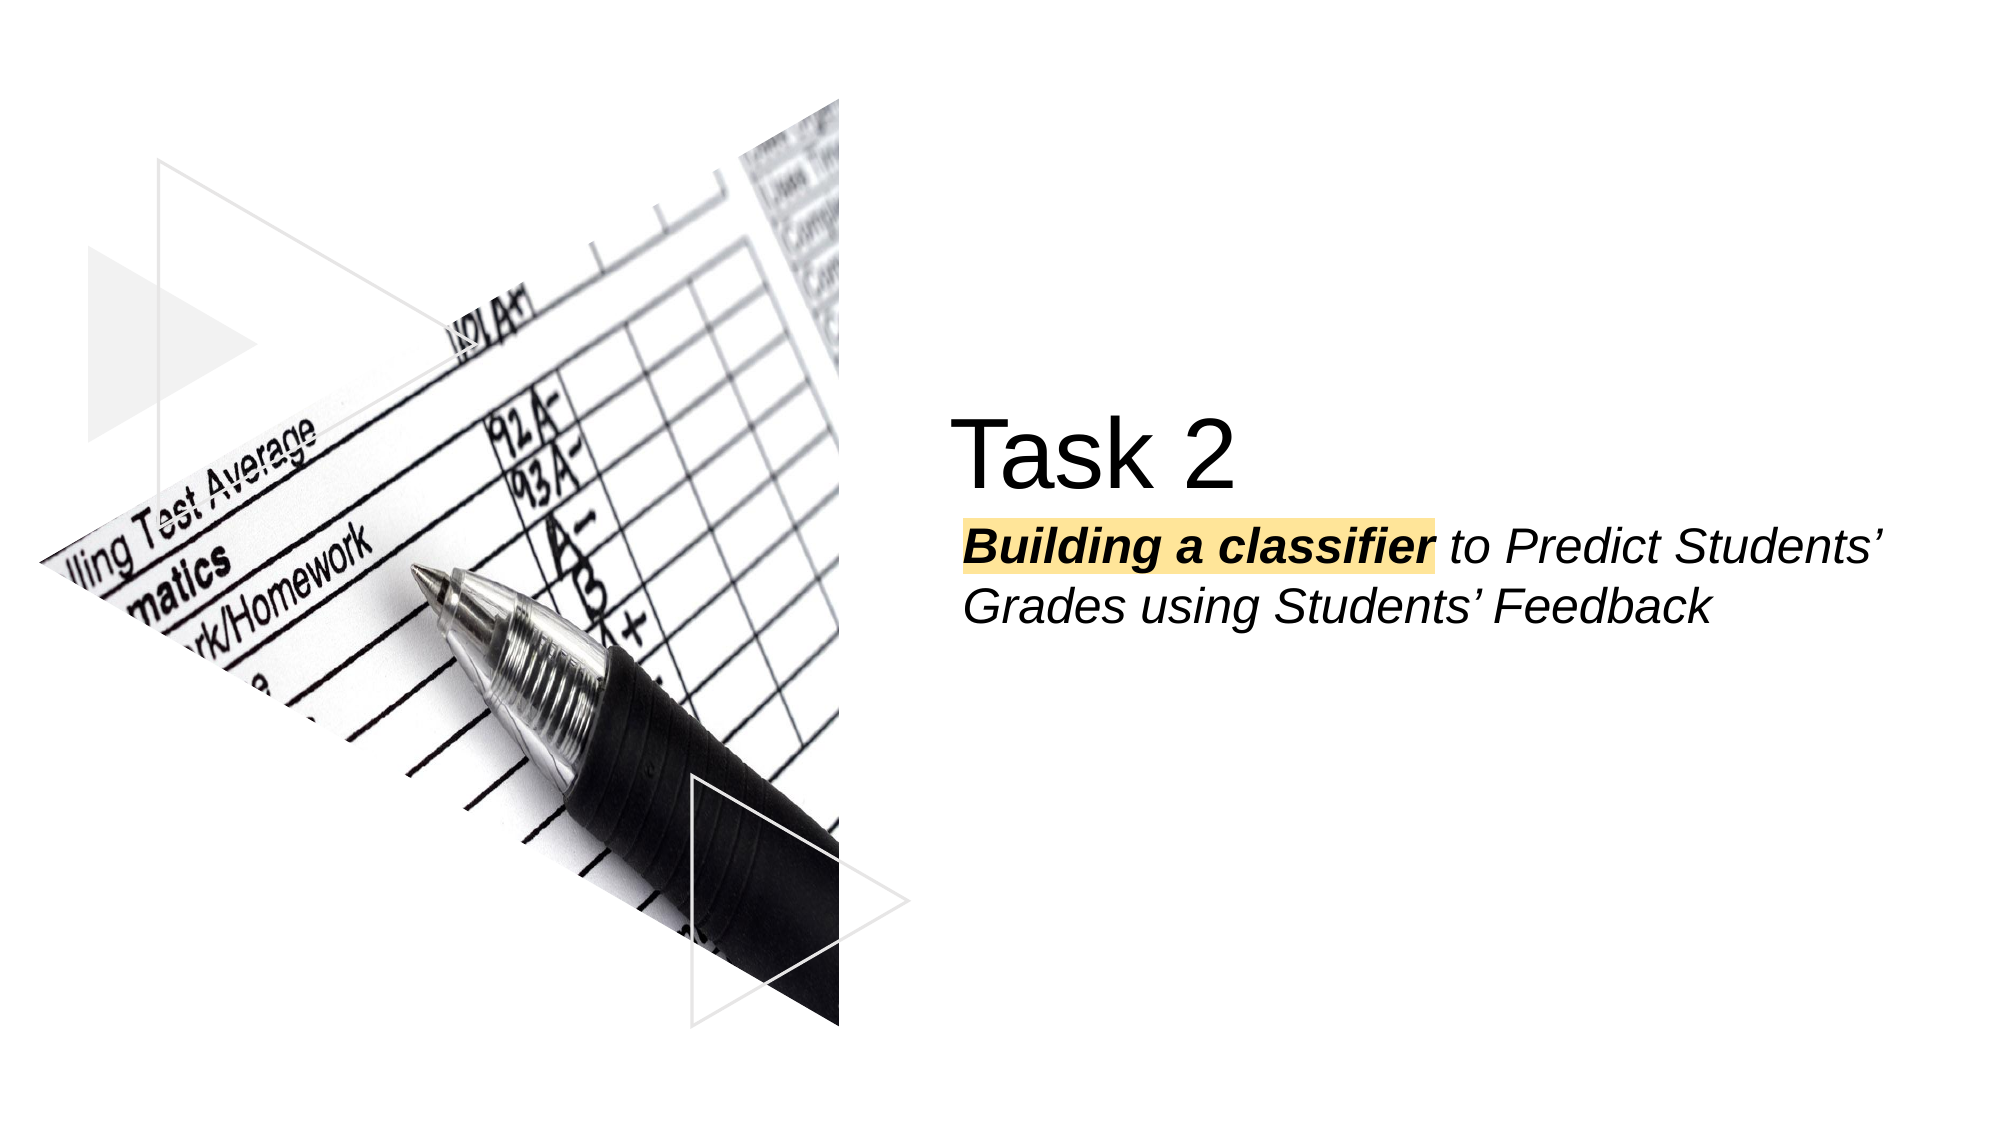

Task 2
Building a classifier to Predict Students’ Grades using Students’ Feedback